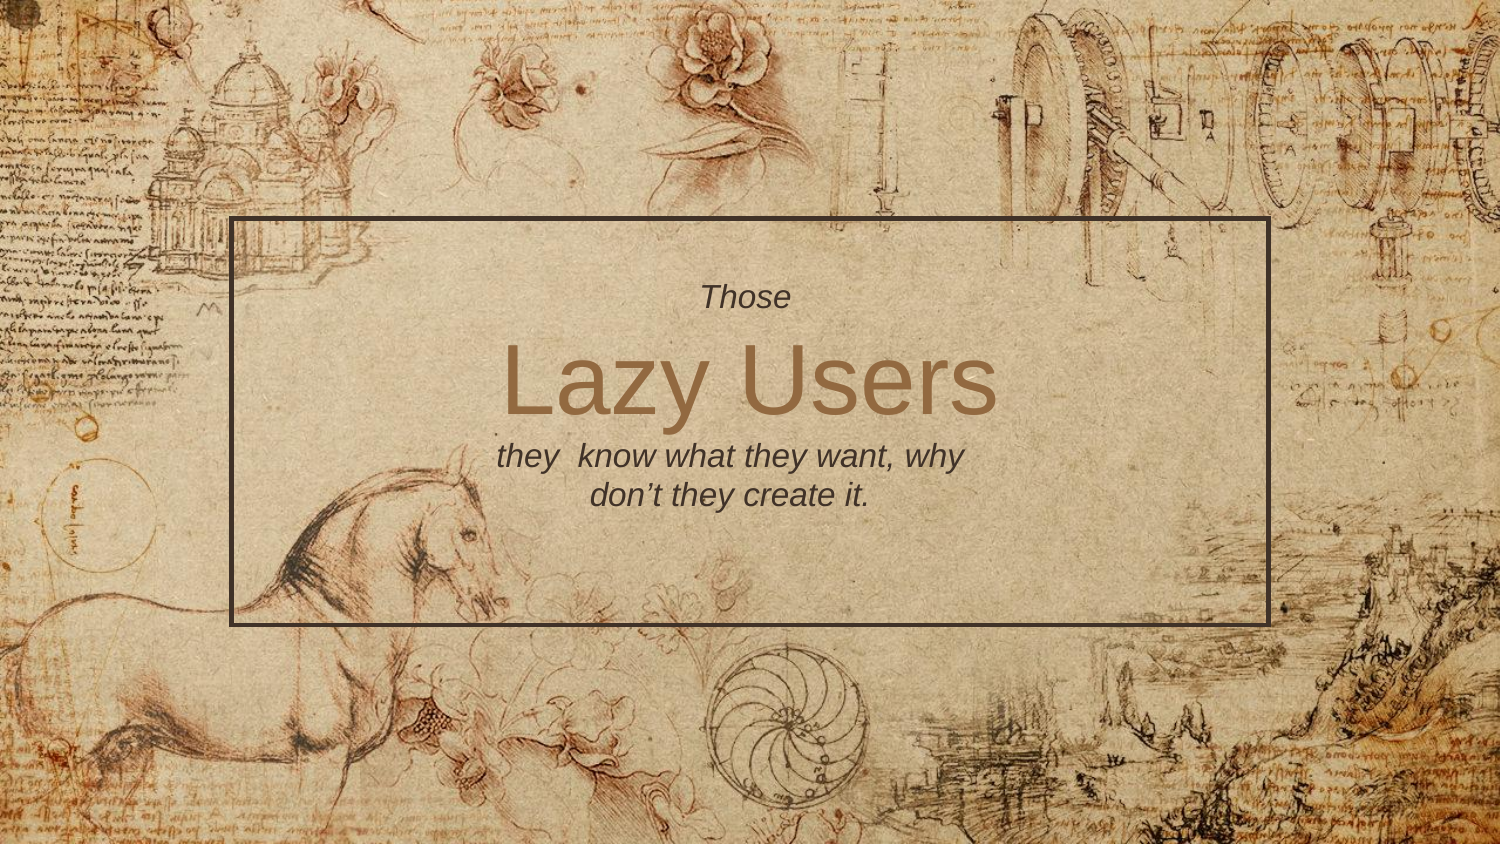

# Lazy Users
Those
they  know what they want, why don’t they create it.